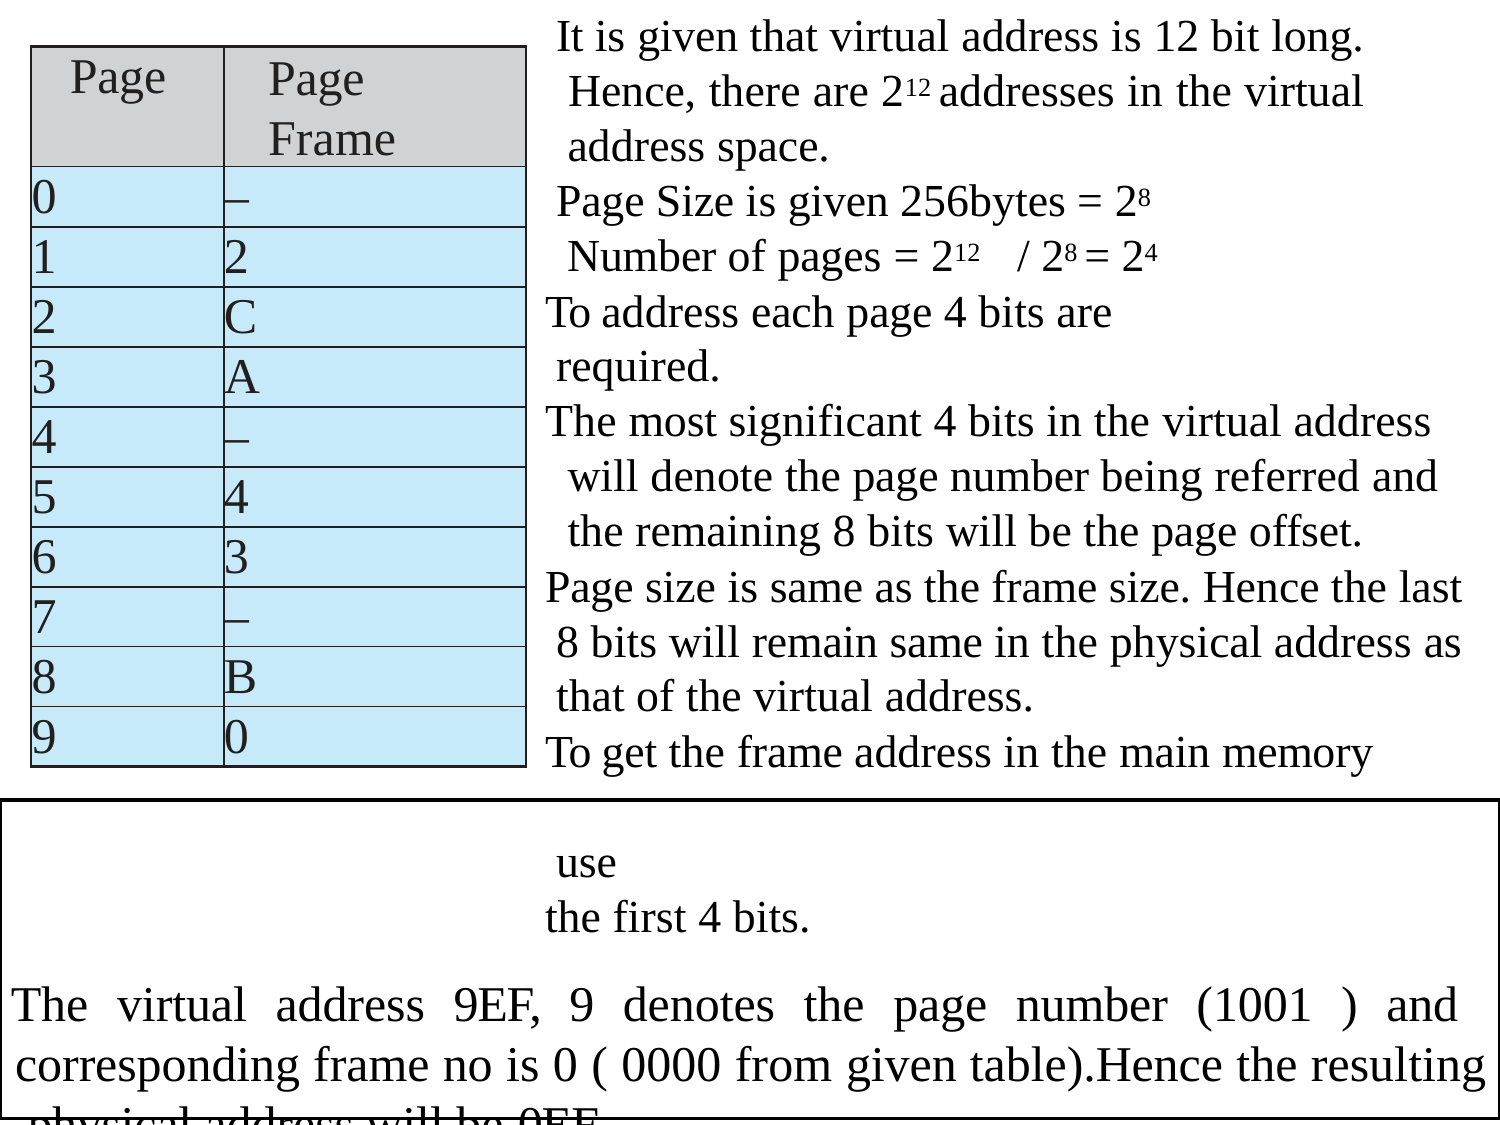

It is given that virtual address is 12 bit long.  Hence, there are 212 addresses in the virtual  address space.
Page Size is given 256bytes = 28  Number of pages = 212	/ 28 = 24
To address each page 4 bits are required.
The most significant 4 bits in the virtual address  will denote the page number being referred and  the remaining 8 bits will be the page offset.
Page size is same as the frame size. Hence the last  8 bits will remain same in the physical address as  that of the virtual address.
To get the frame address in the main memory	use
the first 4 bits.
The virtual address 9EF, 9 denotes the page number (1001 ) and  corresponding frame no is 0 ( 0000 from given table).Hence the resulting  physical address will be 0EF.
Similarly, 111 → 211 , 700 → D00 , 0FF → EFF
| Page | Page Frame |
| --- | --- |
| 0 | – |
| 1 | 2 |
| 2 | C |
| 3 | A |
| 4 | – |
| 5 | 4 |
| 6 | 3 |
| 7 | – |
| 8 | B |
| 9 | 0 |